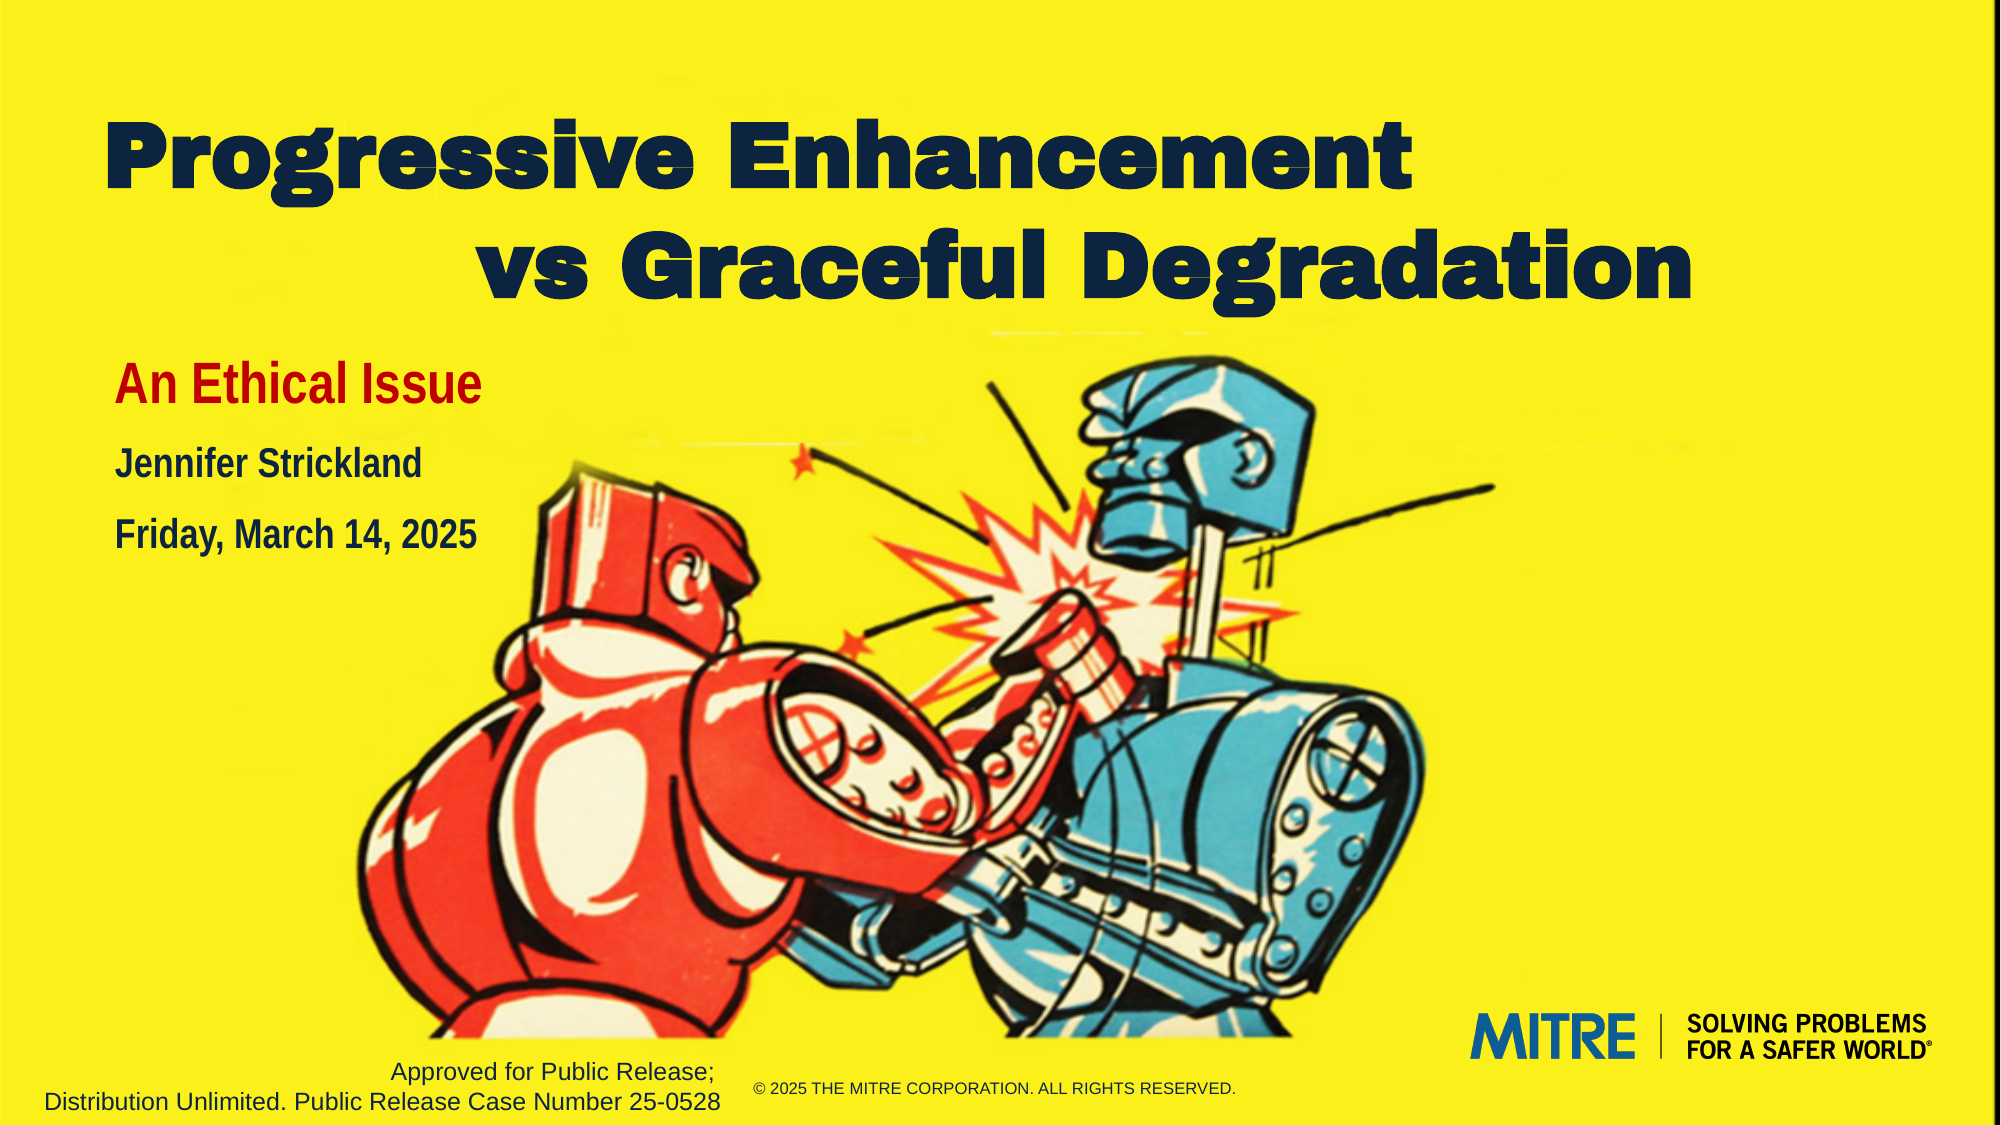

# Progressive Enhancement vs Graceful Degradation
An Ethical Issue
Jennifer Strickland
Friday, March 14, 2025
Approved for Public Release;
Distribution Unlimited. Public Release Case Number 25-0528